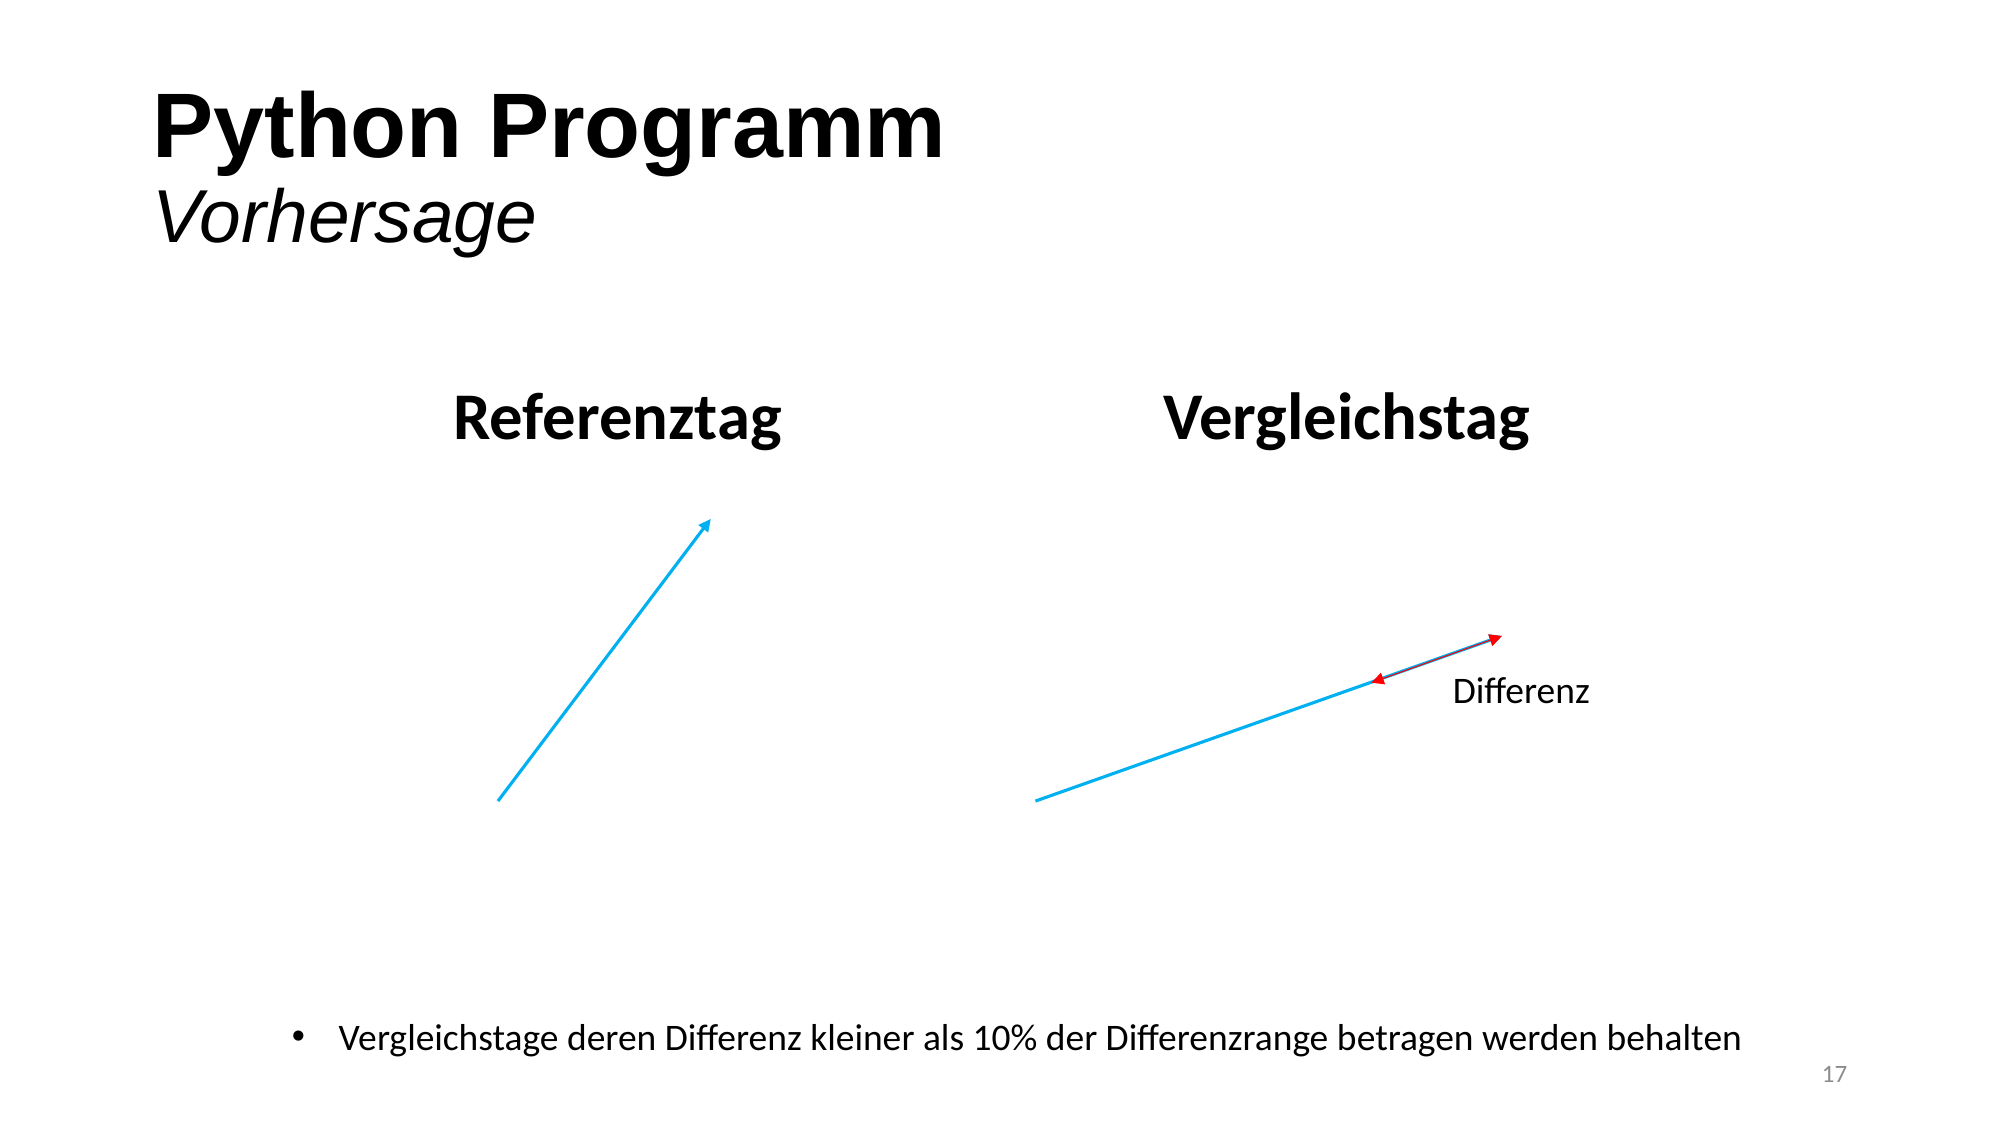

# Python Programm Vorhersage
Referenztag
Vergleichstag
Differenz
Vergleichstage deren Differenz kleiner als 10% der Differenzrange betragen werden behalten
17